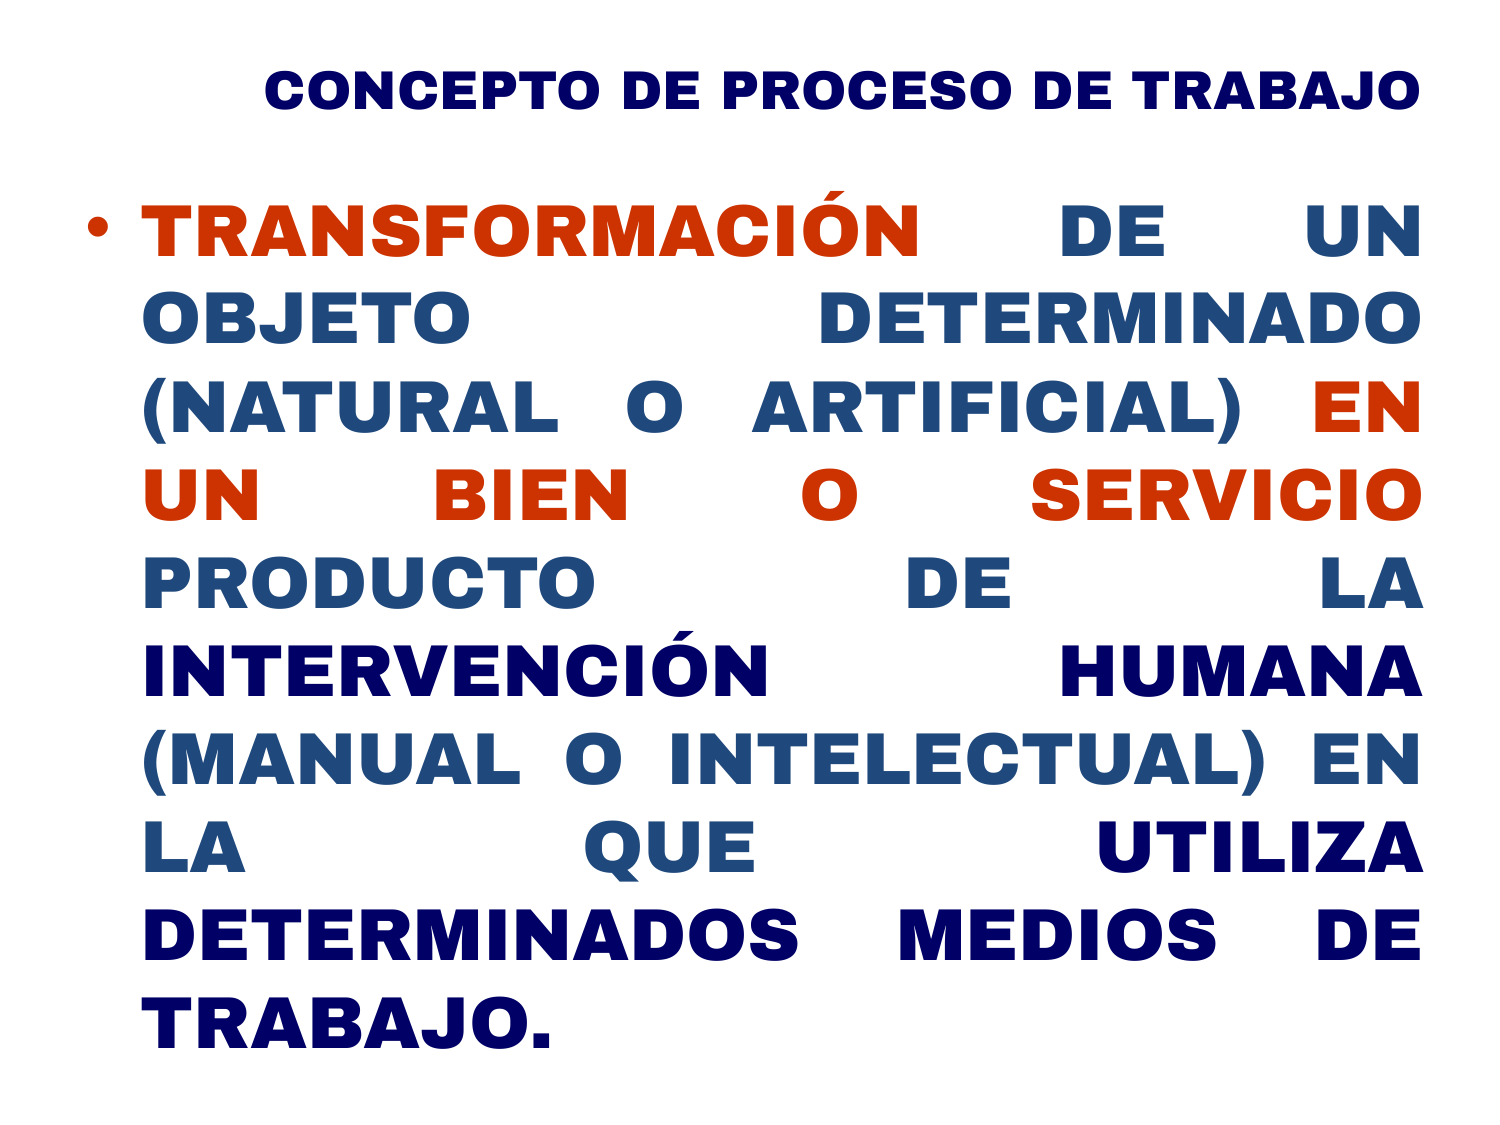

# CONCEPTO DE PROCESO DE TRABAJO
TRANSFORMACIÓN DE UN OBJETO DETERMINADO (NATURAL O ARTIFICIAL) EN UN BIEN O SERVICIO PRODUCTO DE LA INTERVENCIÓN HUMANA (MANUAL O INTELECTUAL) EN LA QUE UTILIZA DETERMINADOS MEDIOS DE TRABAJO.